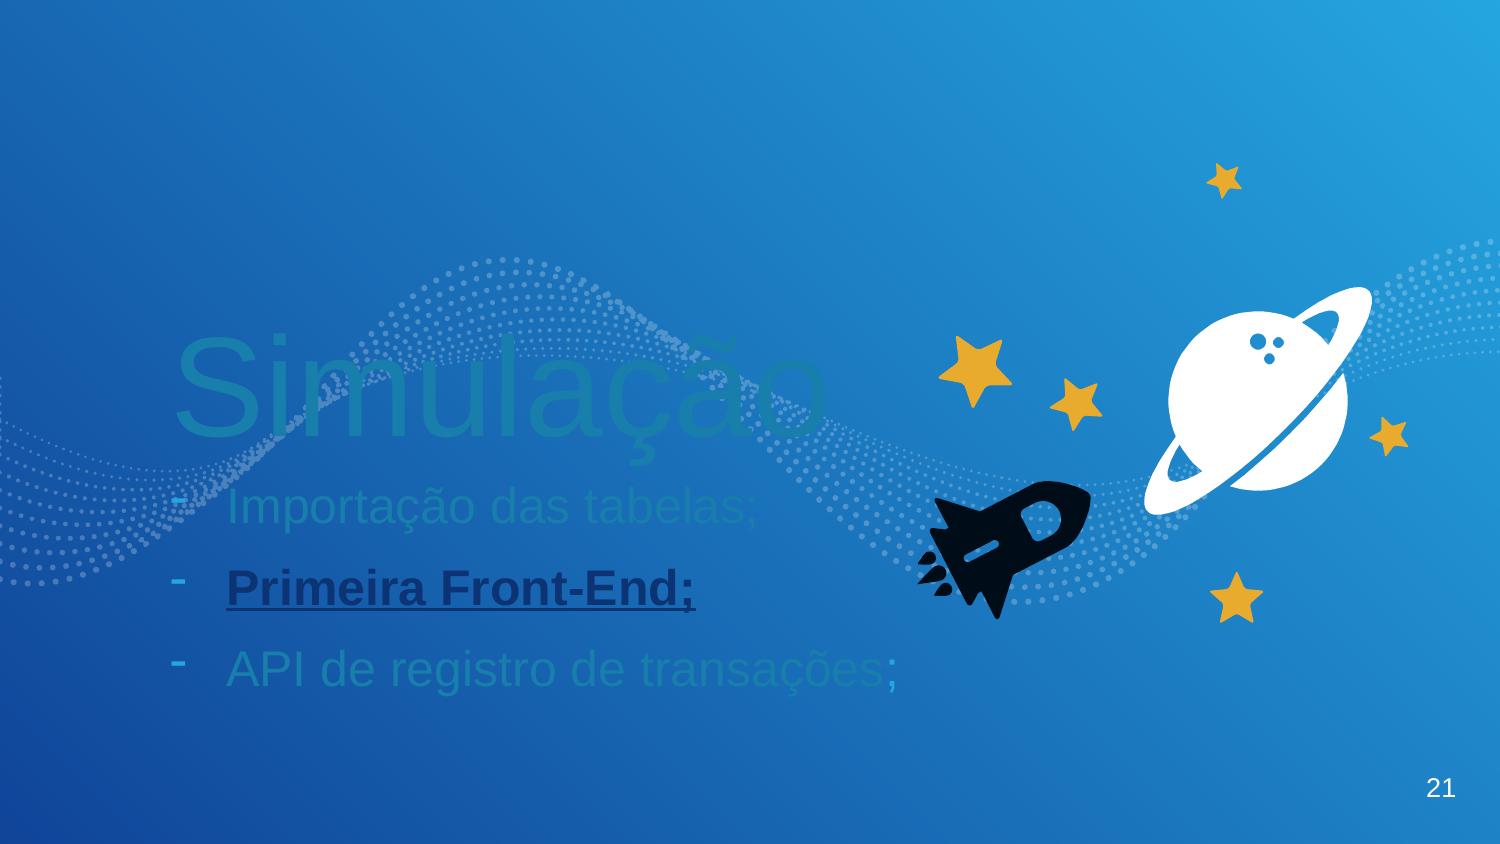

Simulação

Importação das tabelas;
Primeira Front-End;
API de registro de transações;

21